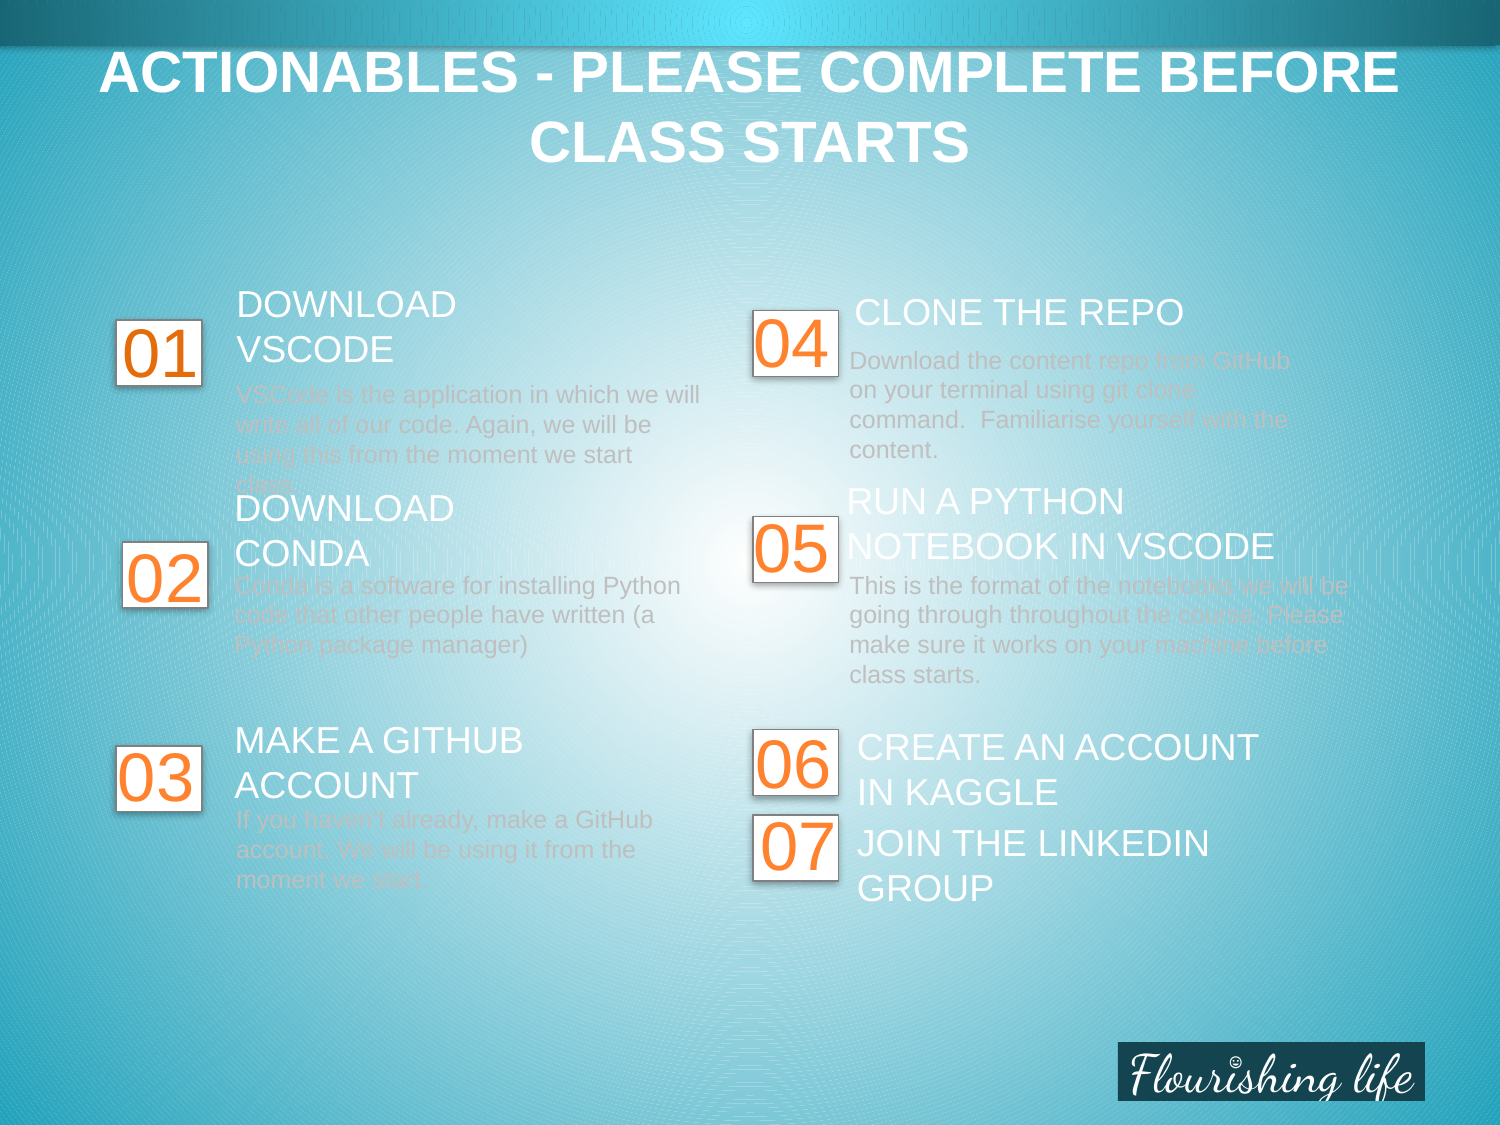

# ACTIONABLES - PLEASE COMPLETE BEFORE CLASS STARTS

DOWNLOAD VSCODE
CLONE THE REPO
04
01

Download the content repo from GitHub on your terminal using git clone command.  Familiarise yourself with the content.
VSCode is the application in which we will write all of our code. Again, we will be using this from the moment we start class.
RUN A PYTHON NOTEBOOK IN VSCODE
DOWNLOAD CONDA
05

02

Conda is a software for installing Python code that other people have written (a Python package manager)
This is the format of the notebooks we will be going through throughout the course. Please make sure it works on your machine before class starts.
MAKE A GITHUB ACCOUNT
06
CREATE AN ACCOUNT IN KAGGLE
03

07
If you haven’t already, make a GitHub account. We will be using it from the moment we start.

JOIN THE LINKEDIN GROUP